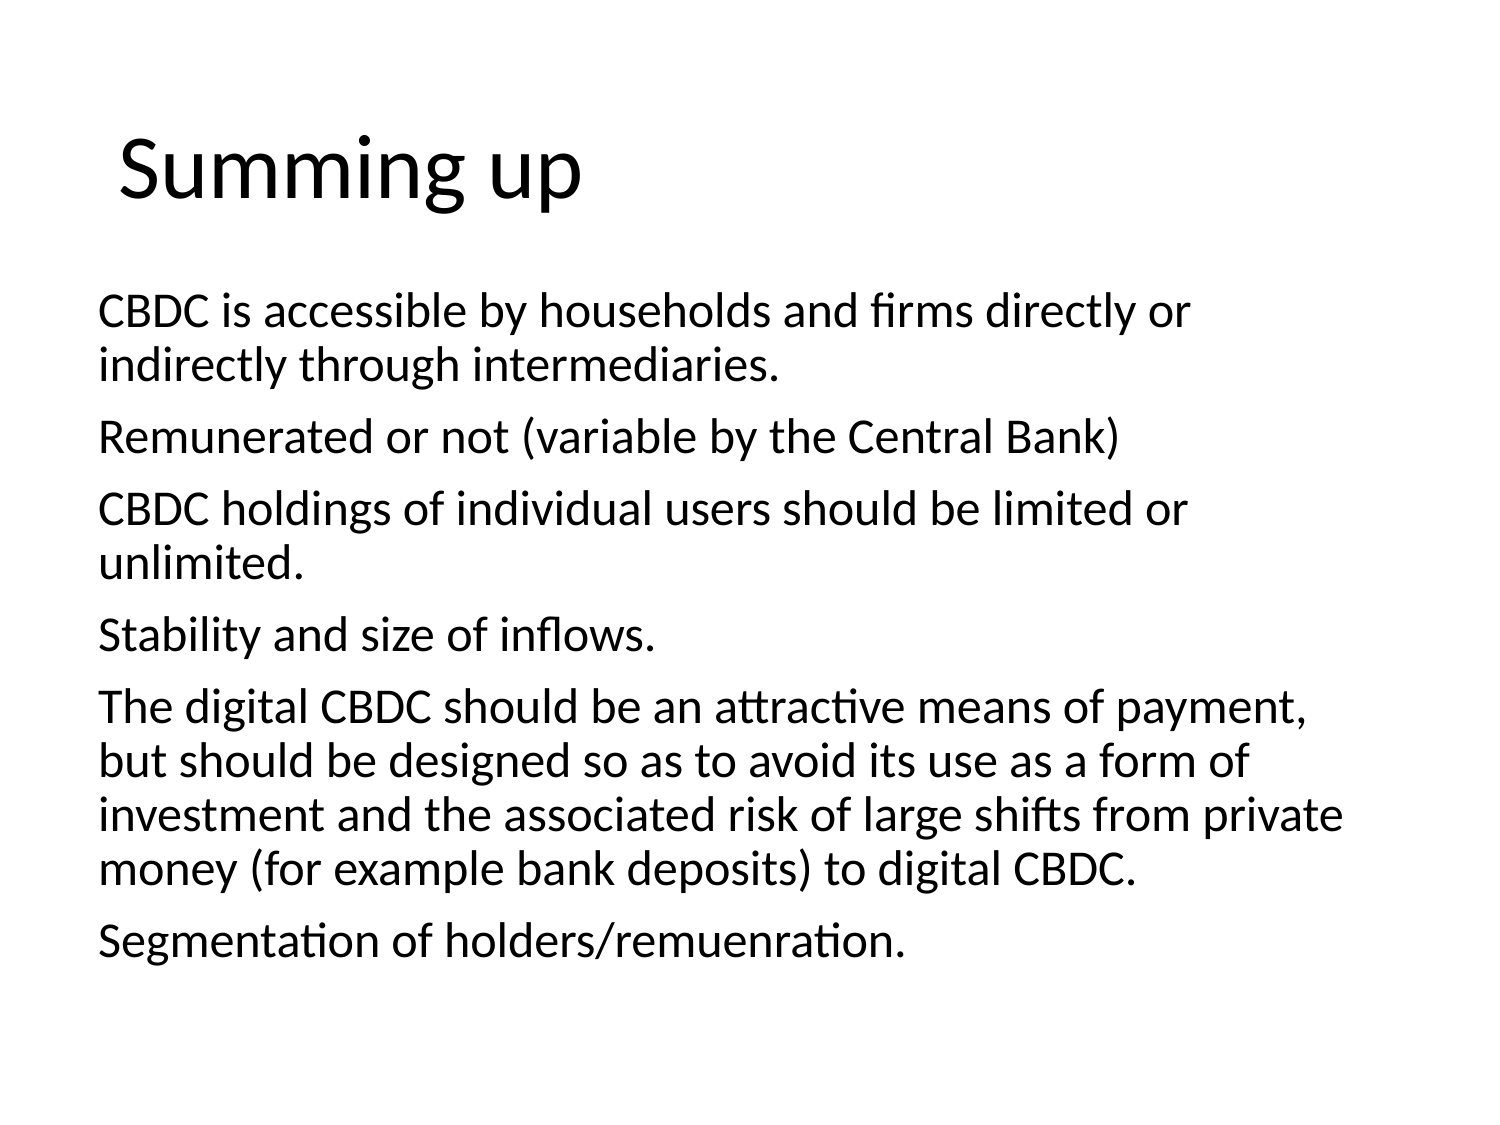

# Summing up
CBDC is accessible by households and firms directly or indirectly through intermediaries.
Remunerated or not (variable by the Central Bank)
CBDC holdings of individual users should be limited or unlimited.
Stability and size of inflows.
The digital CBDC should be an attractive means of payment, but should be designed so as to avoid its use as a form of investment and the associated risk of large shifts from private money (for example bank deposits) to digital CBDC.
Segmentation of holders/remuenration.